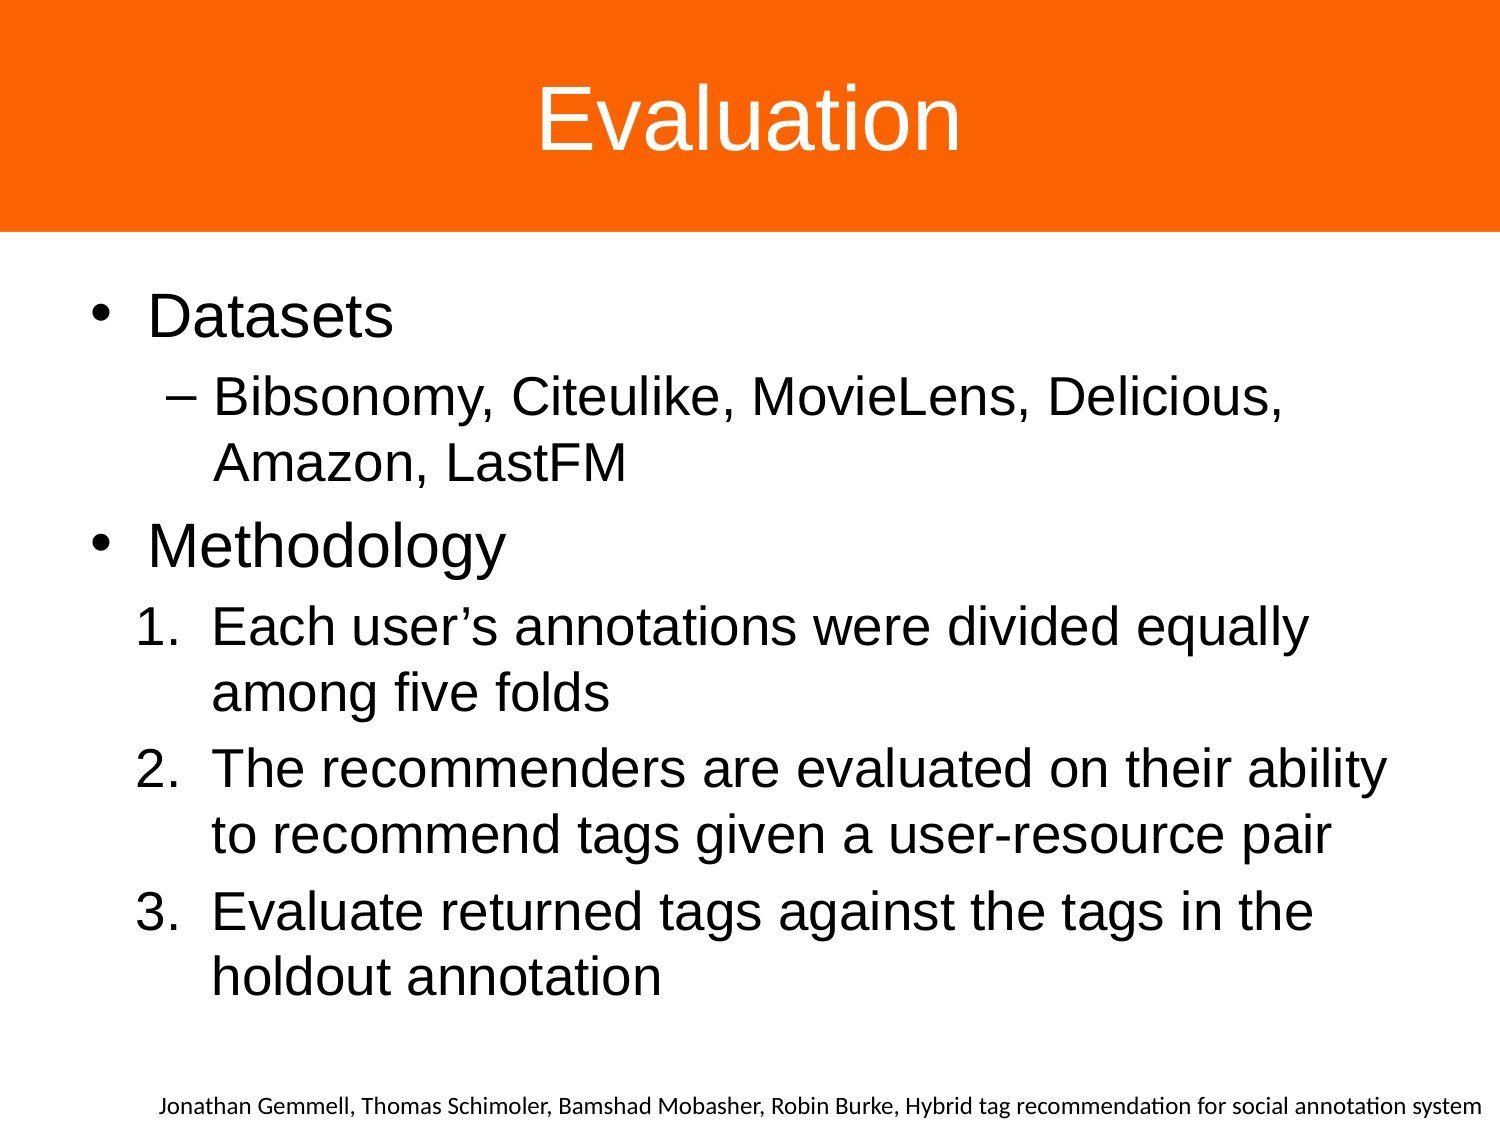

# Evaluation
Datasets
Bibsonomy, Citeulike, MovieLens, Delicious, Amazon, LastFM
Methodology
Each user’s annotations were divided equally among five folds
The recommenders are evaluated on their ability to recommend tags given a user-resource pair
Evaluate returned tags against the tags in the holdout annotation
Jonathan Gemmell, Thomas Schimoler, Bamshad Mobasher, Robin Burke, Hybrid tag recommendation for social annotation system